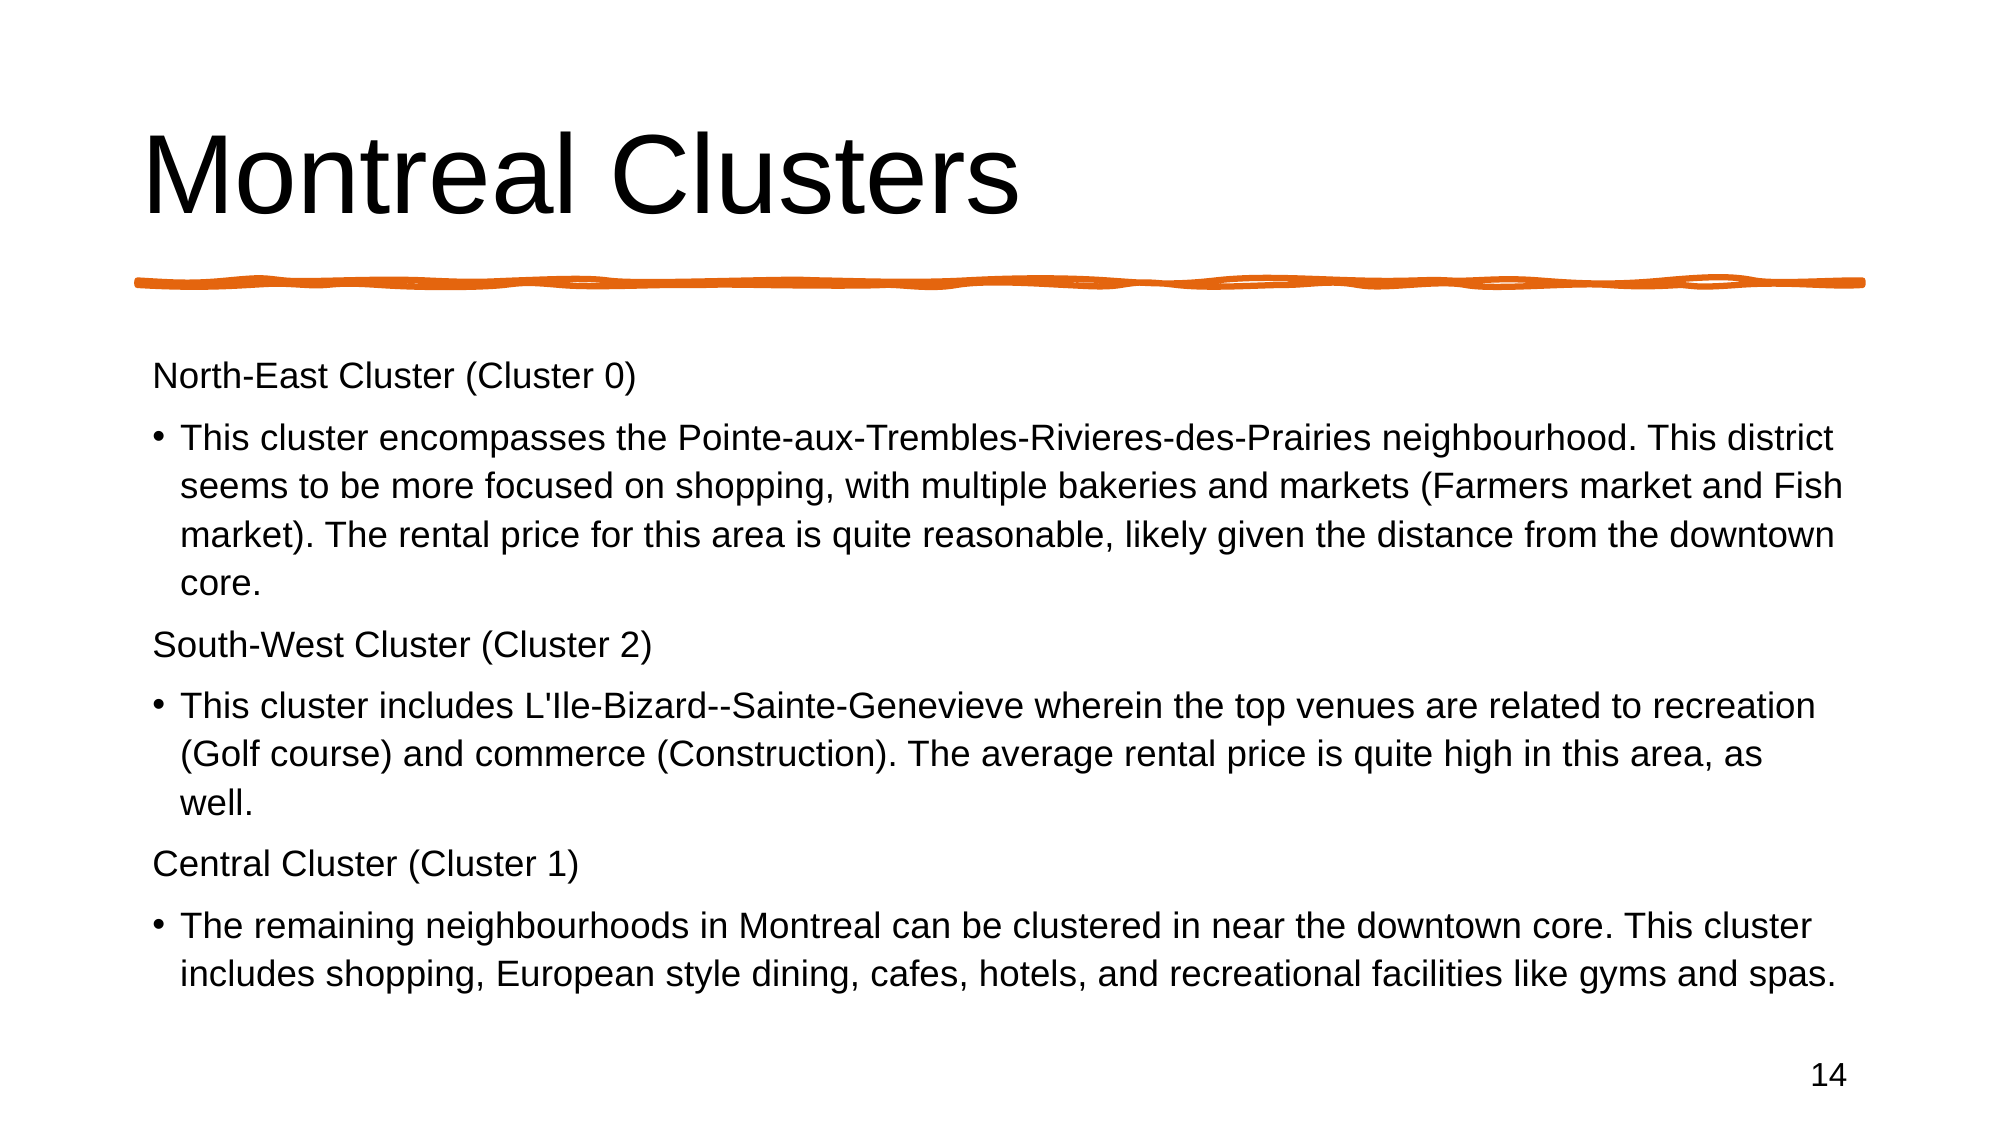

# Montreal Clusters
North-East Cluster (Cluster 0)
This cluster encompasses the Pointe-aux-Trembles-Rivieres-des-Prairies neighbourhood. This district seems to be more focused on shopping, with multiple bakeries and markets (Farmers market and Fish market). The rental price for this area is quite reasonable, likely given the distance from the downtown core.
South-West Cluster (Cluster 2)
This cluster includes L'Ile-Bizard--Sainte-Genevieve wherein the top venues are related to recreation (Golf course) and commerce (Construction). The average rental price is quite high in this area, as well.
Central Cluster (Cluster 1)
The remaining neighbourhoods in Montreal can be clustered in near the downtown core. This cluster includes shopping, European style dining, cafes, hotels, and recreational facilities like gyms and spas.
14